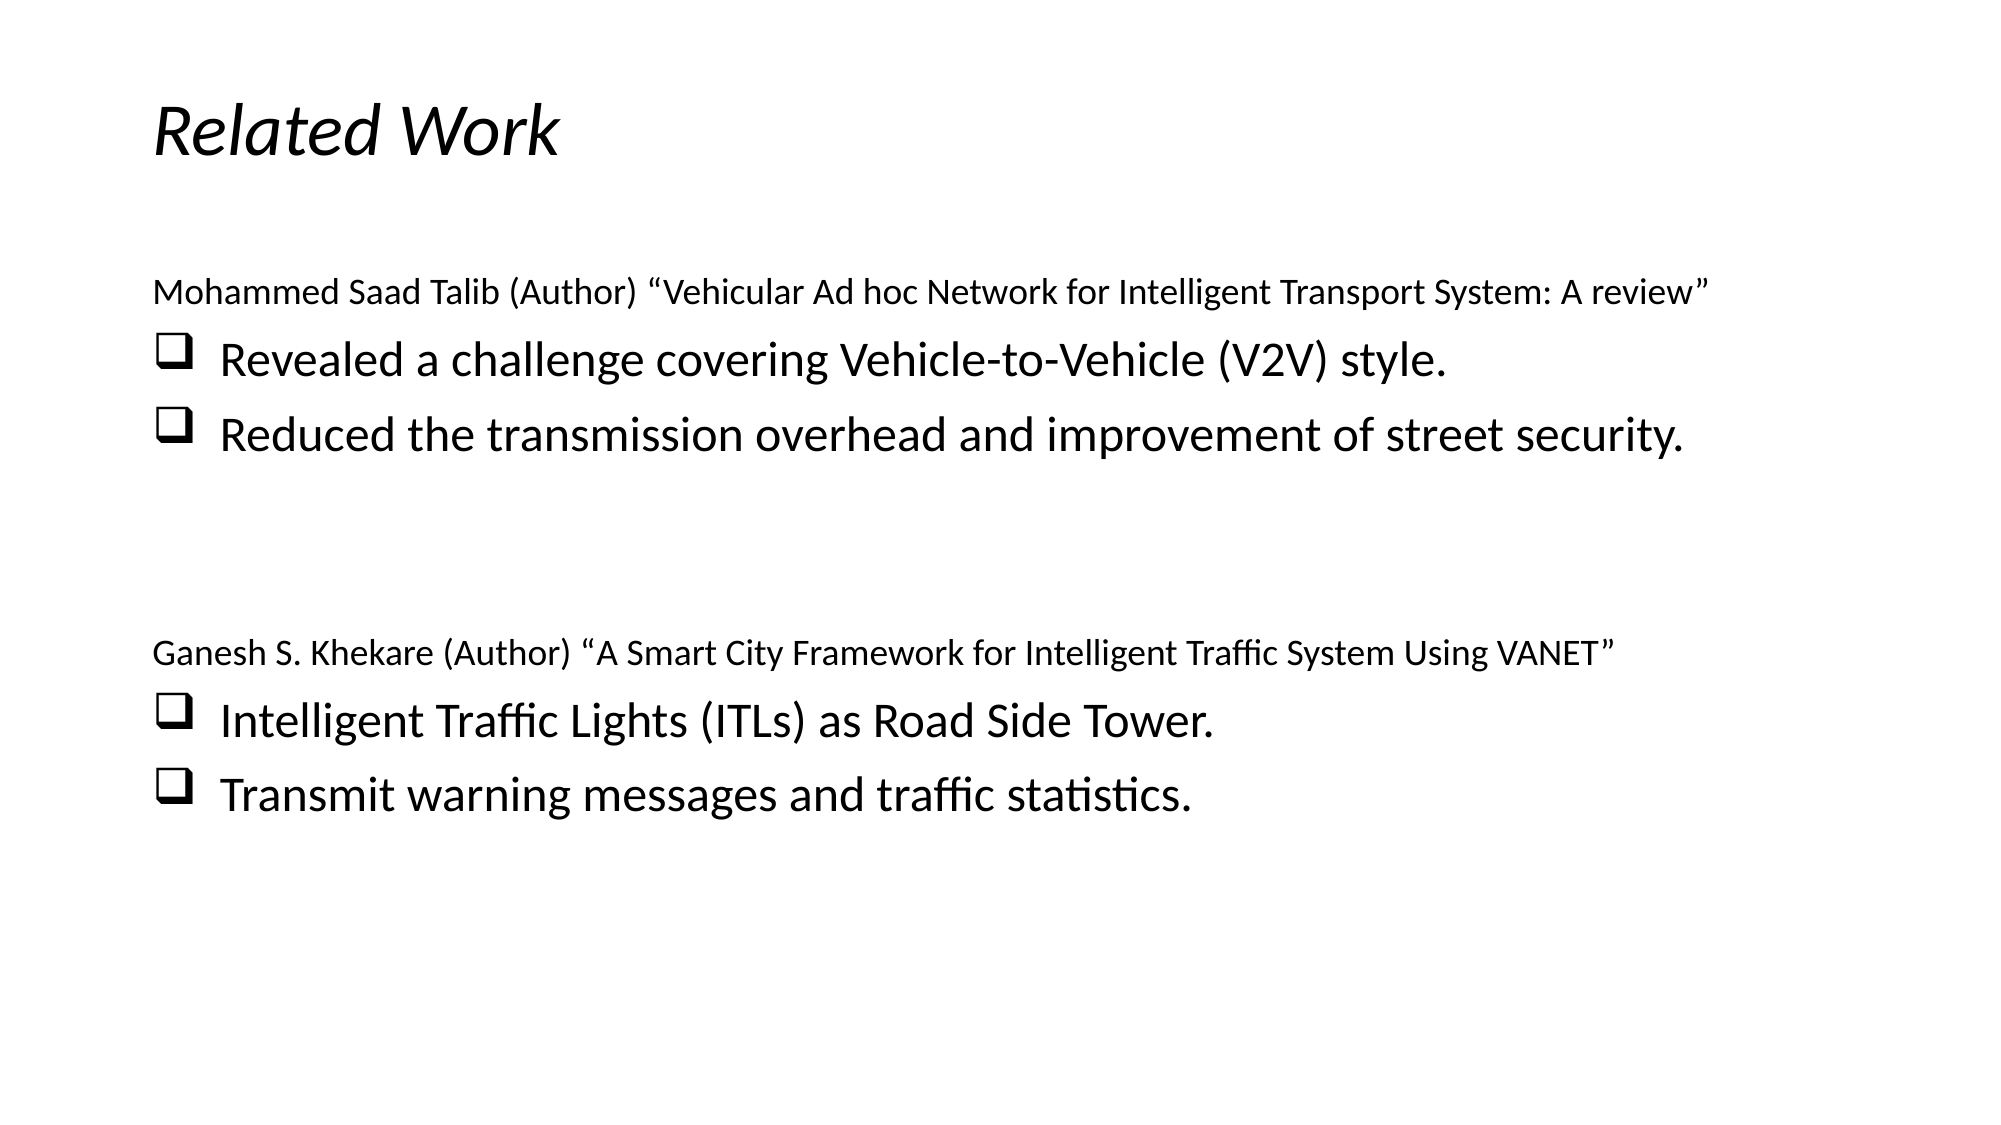

# Related Work
Mohammed Saad Talib (Author) “Vehicular Ad hoc Network for Intelligent Transport System: A review”
  Revealed a challenge covering Vehicle-to-Vehicle (V2V) style.
  Reduced the transmission overhead and improvement of street security.

Ganesh S. Khekare (Author) “A Smart City Framework for Intelligent Traffic System Using VANET”
  Intelligent Traffic Lights (ITLs) as Road Side Tower.
  Transmit warning messages and traffic statistics.